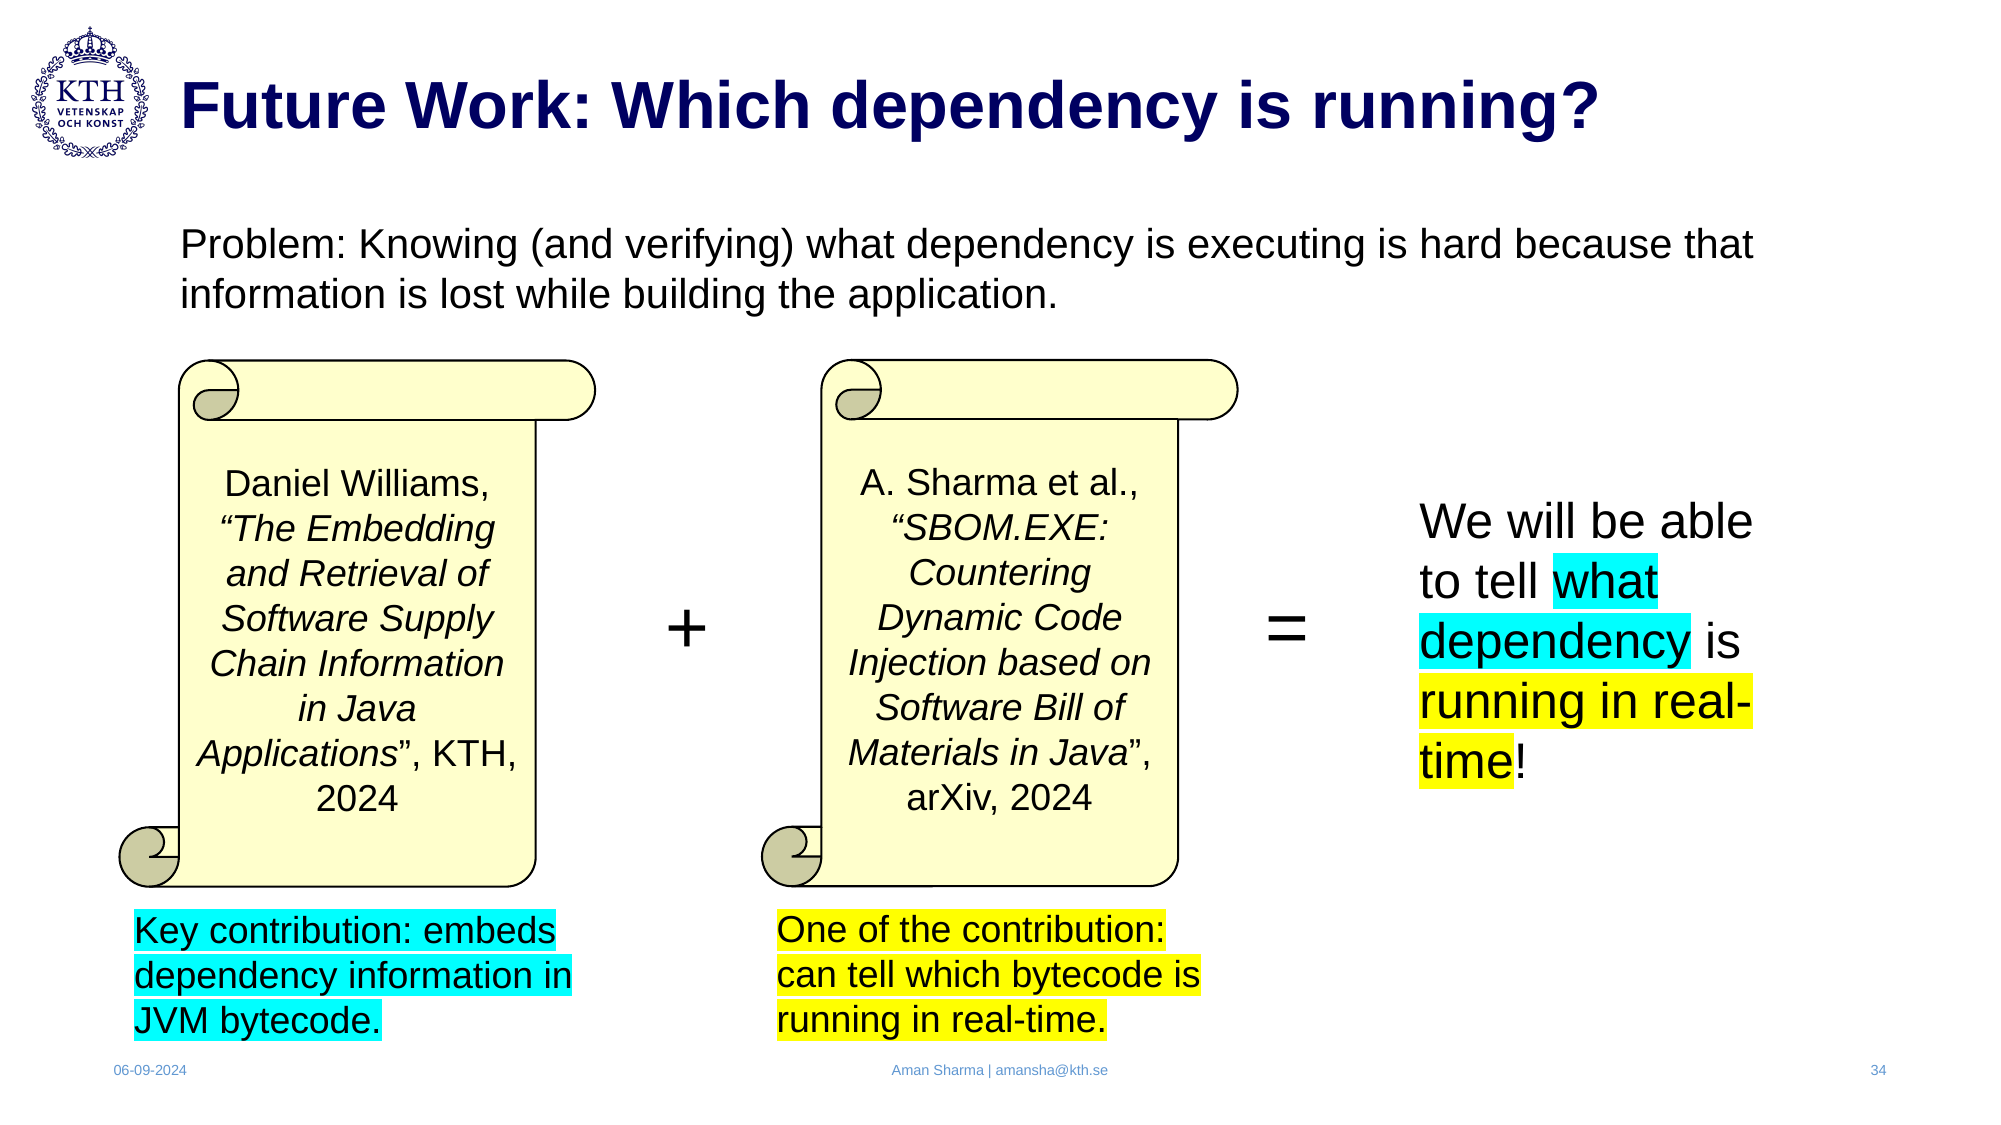

# Future Work: Which dependency is running?
Problem: Knowing (and verifying) what dependency is executing is hard because that information is lost while building the application.
A. Sharma et al., “SBOM.EXE: Countering Dynamic Code Injection based on Software Bill of Materials in Java”, arXiv, 2024
Daniel Williams, “The Embedding and Retrieval of
Software Supply Chain Information
in Java Applications”, KTH, 2024
We will be able to tell what dependency is running in real-time!
+
=
One of the contribution: can tell which bytecode is running in real-time.
Key contribution: embeds dependency information in JVM bytecode.
Aman Sharma | amansha@kth.se
06-09-2024
34